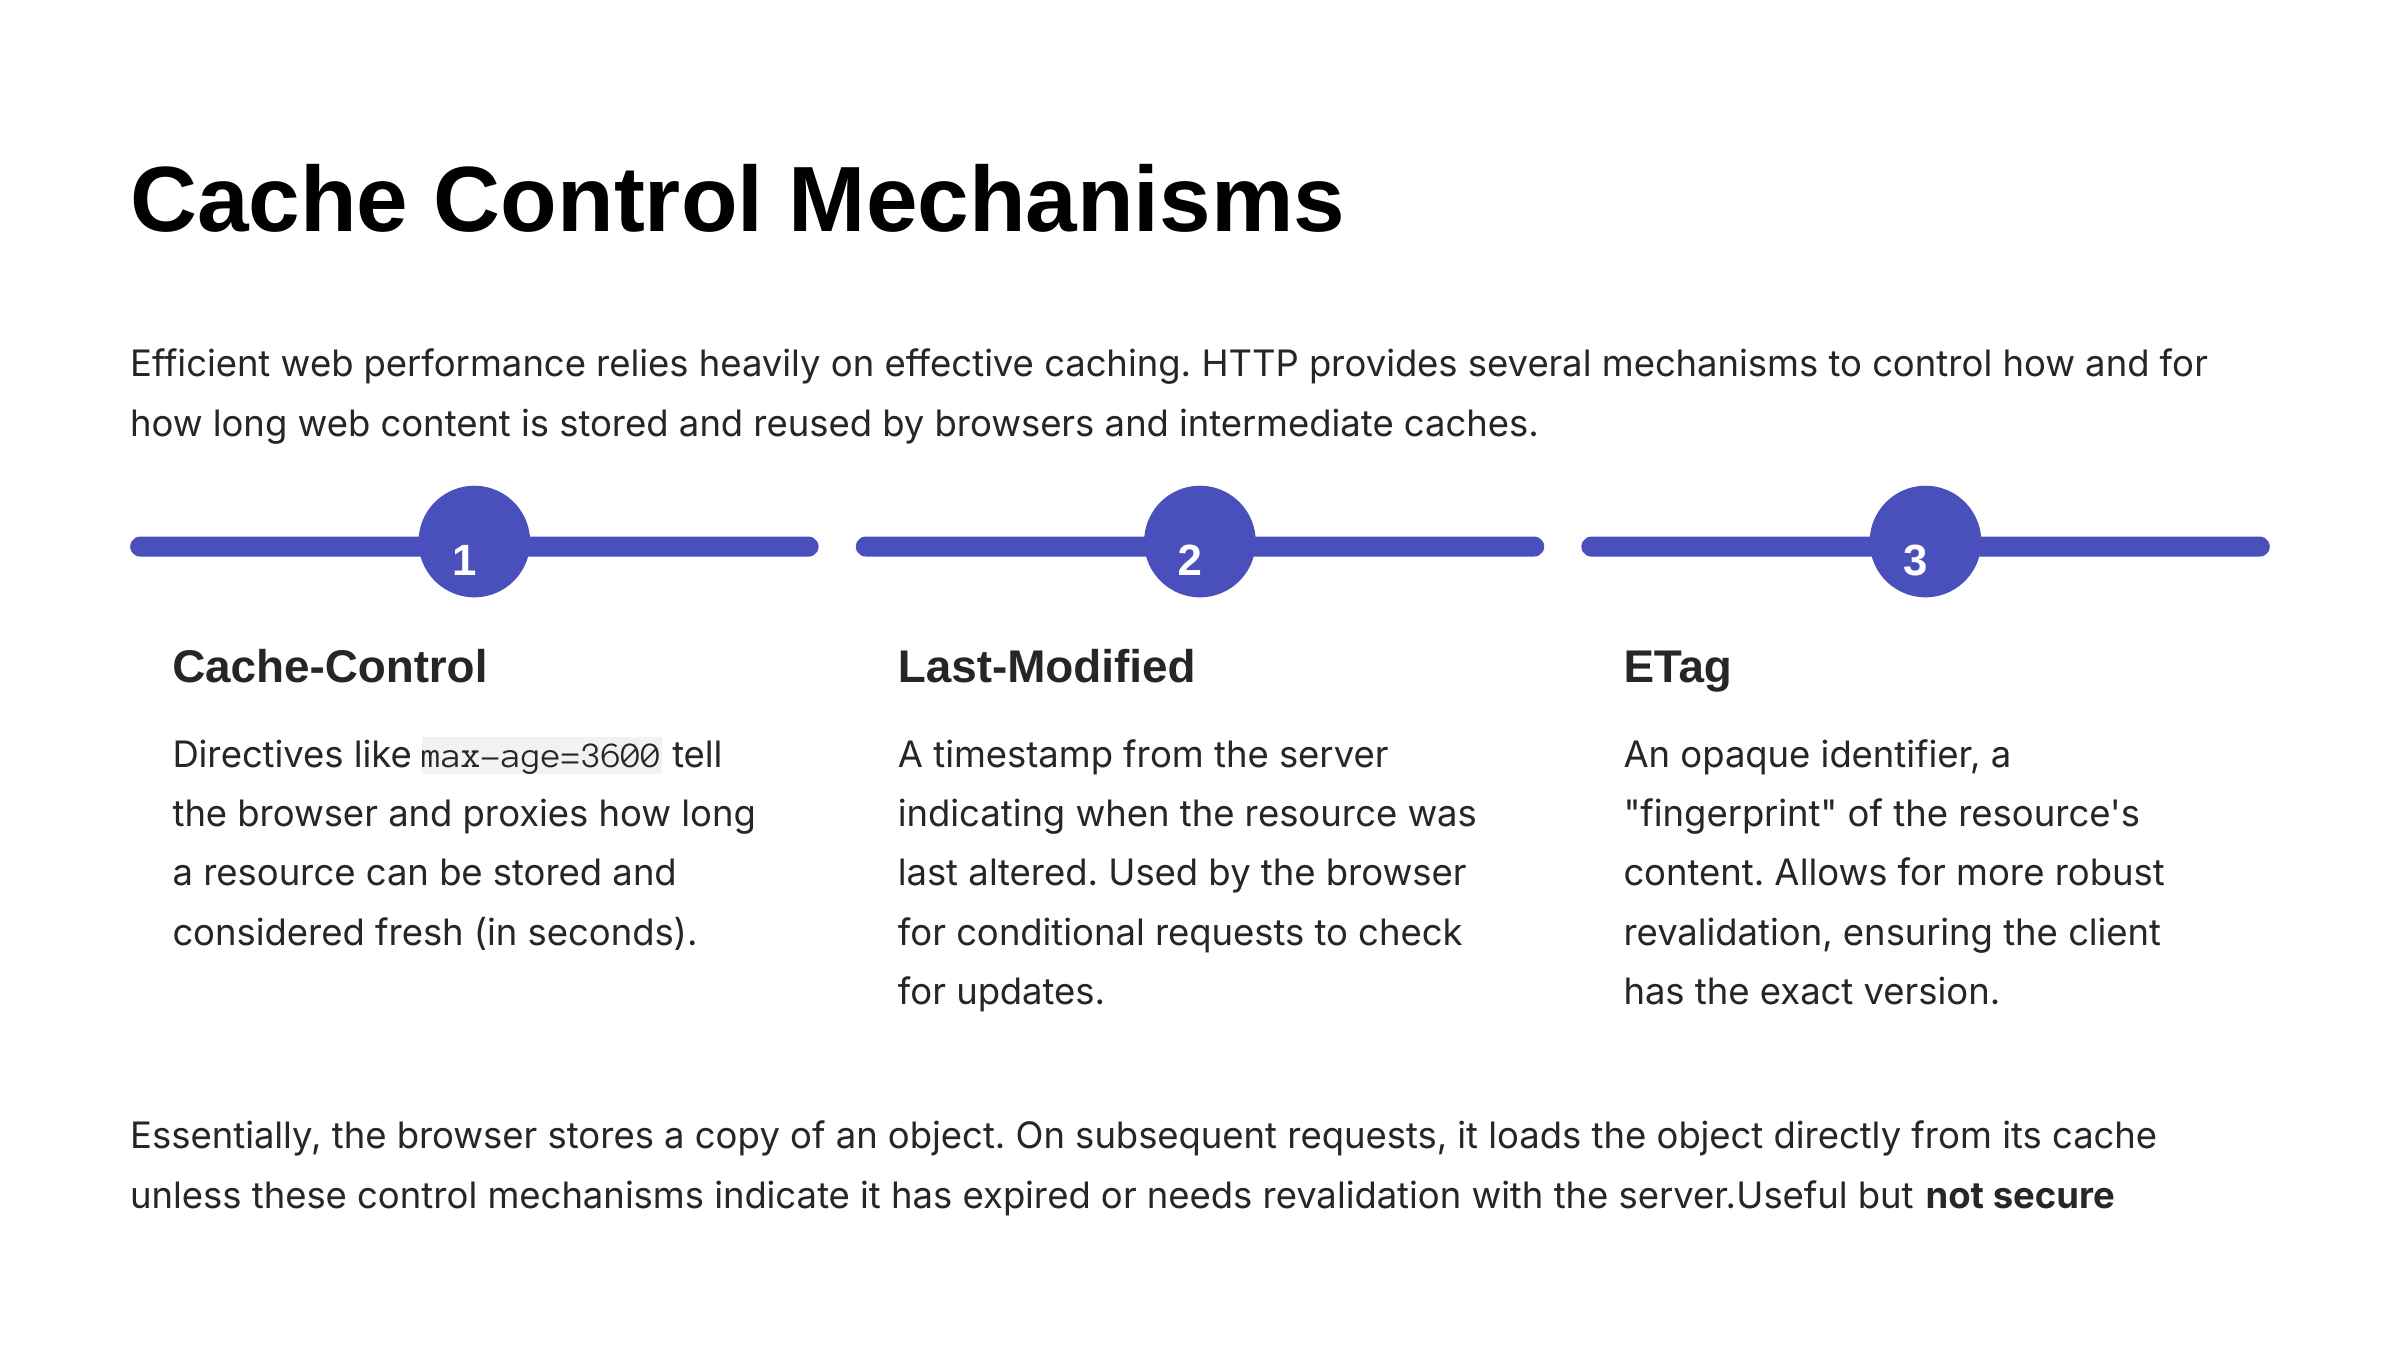

Cache Control Mechanisms
Efficient web performance relies heavily on effective caching. HTTP provides several mechanisms to control how and for how long web content is stored and reused by browsers and intermediate caches.

1
2
3

Cache-Control
Last-Modified
ETag
Directives like max-age=3600 tell the browser and proxies how long a resource can be stored and considered fresh (in seconds).
A timestamp from the server indicating when the resource was last altered. Used by the browser for conditional requests to check for updates.
An opaque identifier, a "fingerprint" of the resource's content. Allows for more robust revalidation, ensuring the client has the exact version.
Essentially, the browser stores a copy of an object. On subsequent requests, it loads the object directly from its cache unless these control mechanisms indicate it has expired or needs revalidation with the server.Useful but not secure